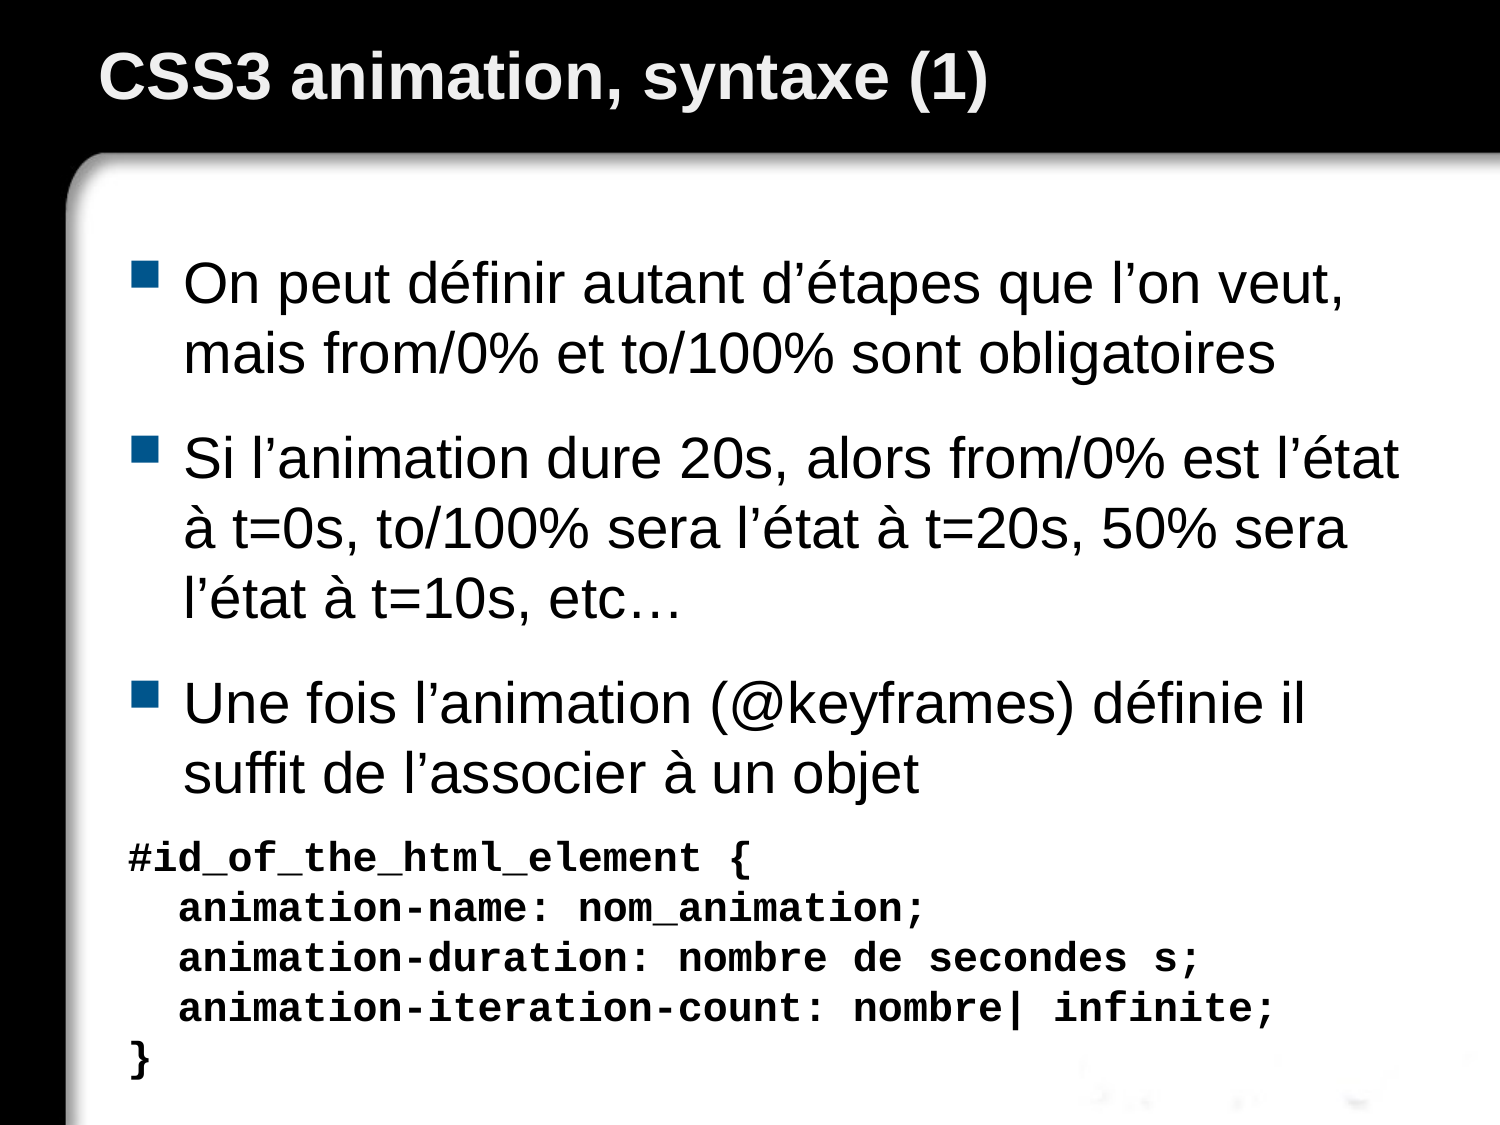

# CSS3 animation, syntaxe (1)
On peut définir autant d’étapes que l’on veut, mais from/0% et to/100% sont obligatoires
Si l’animation dure 20s, alors from/0% est l’état à t=0s, to/100% sera l’état à t=20s, 50% sera l’état à t=10s, etc…
Une fois l’animation (@keyframes) définie il suffit de l’associer à un objet
#id_of_the_html_element {
  animation-name: nom_animation;
  animation-duration: nombre de secondes s;
  animation-iteration-count: nombre| infinite;
}